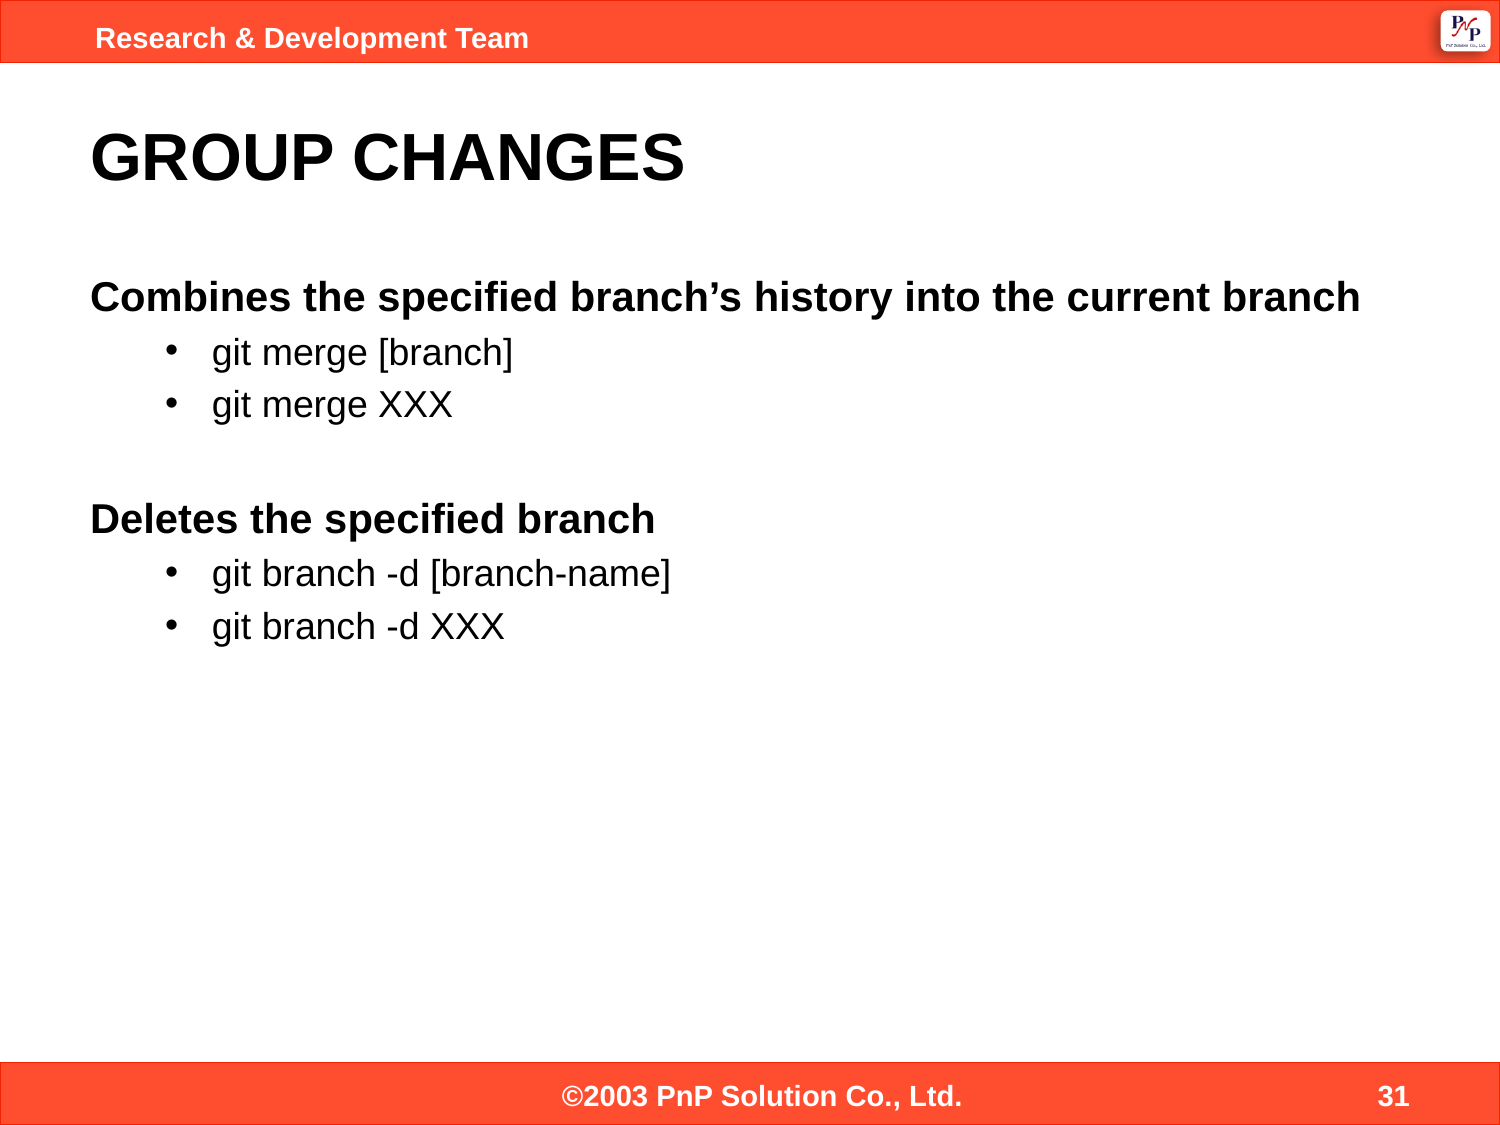

# GROUP CHANGES
Combines the specified branch’s history into the current branch
git merge [branch]
git merge XXX

Deletes the specified branch
git branch -d [branch-name]
git branch -d XXX

©2003 PnP Solution Co., Ltd.
31